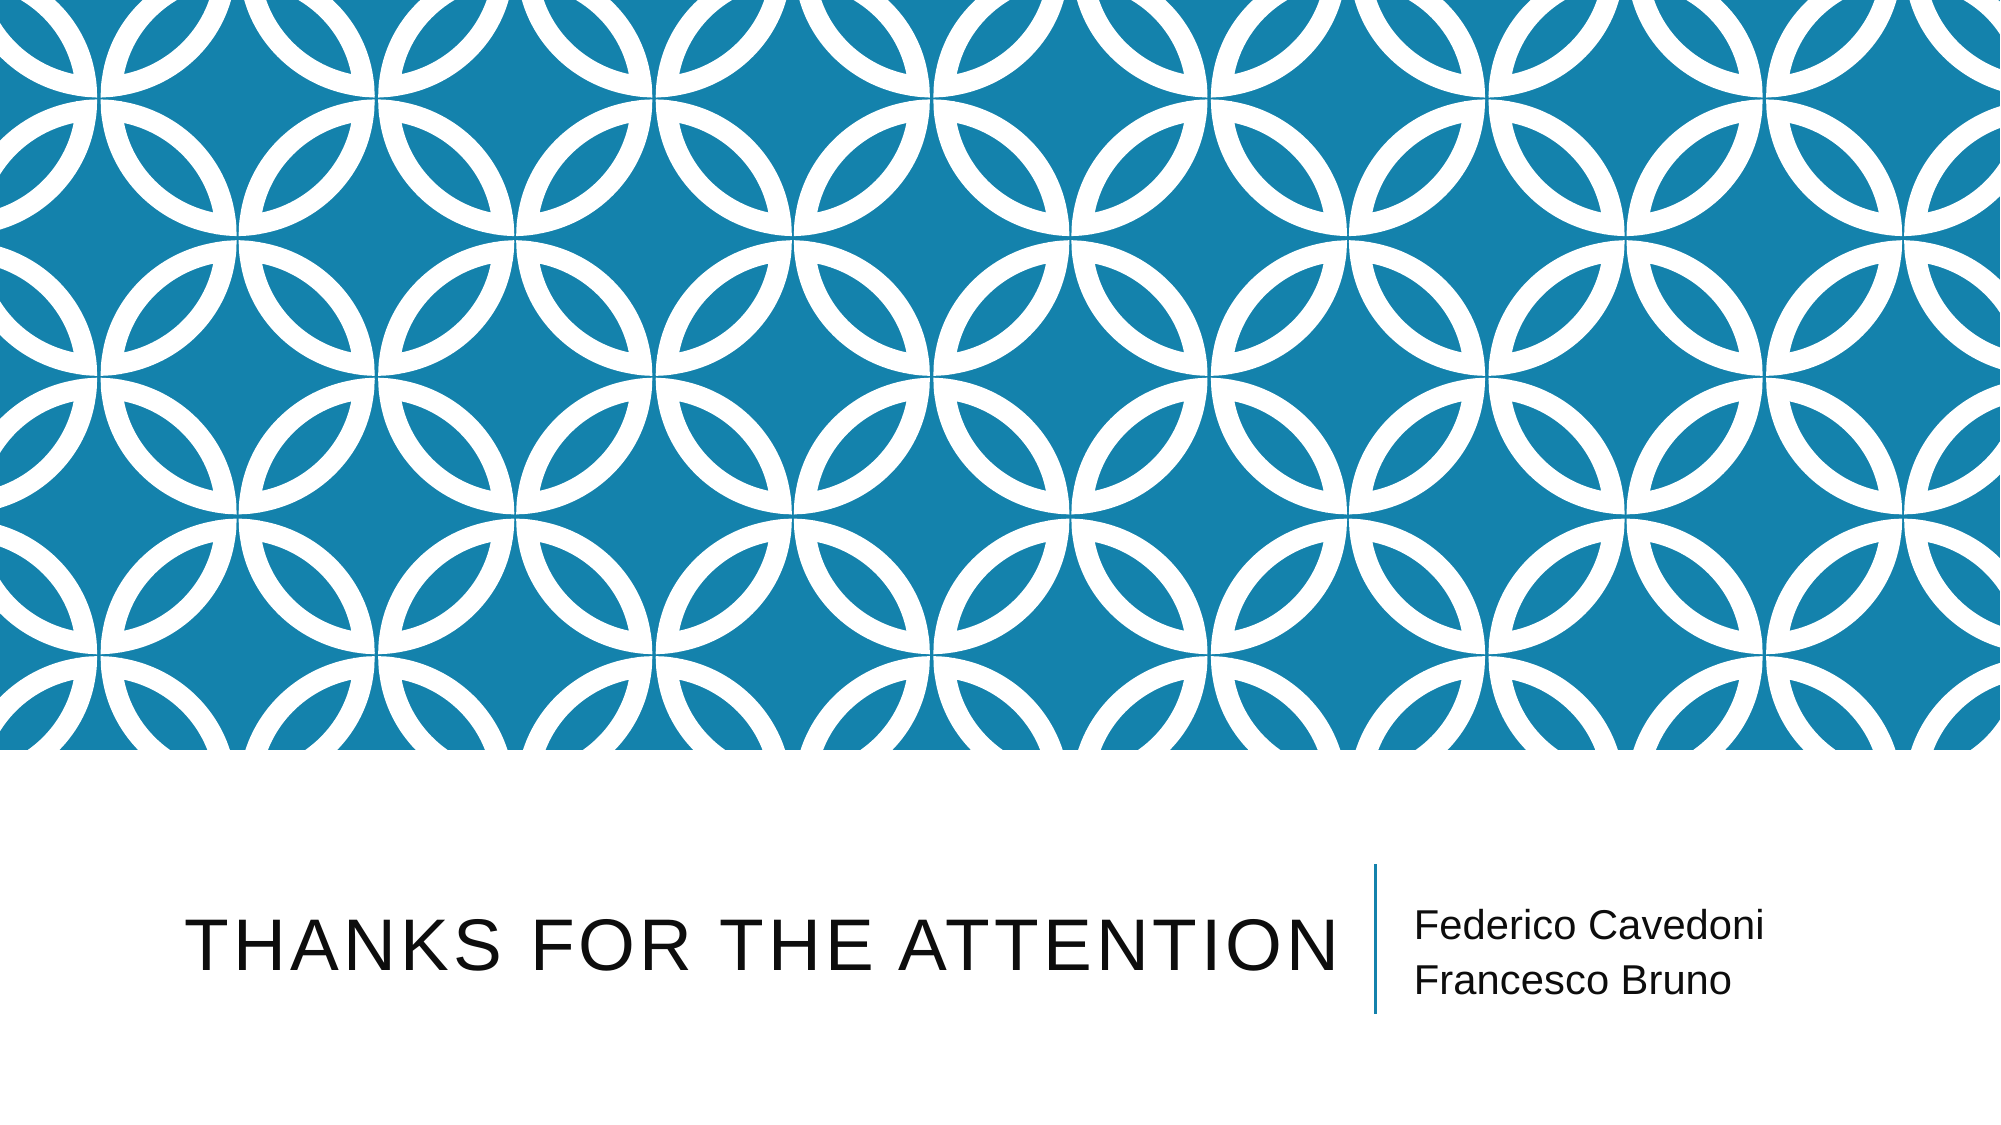

Federico Cavedoni
Francesco Bruno
# Thanks for the attention